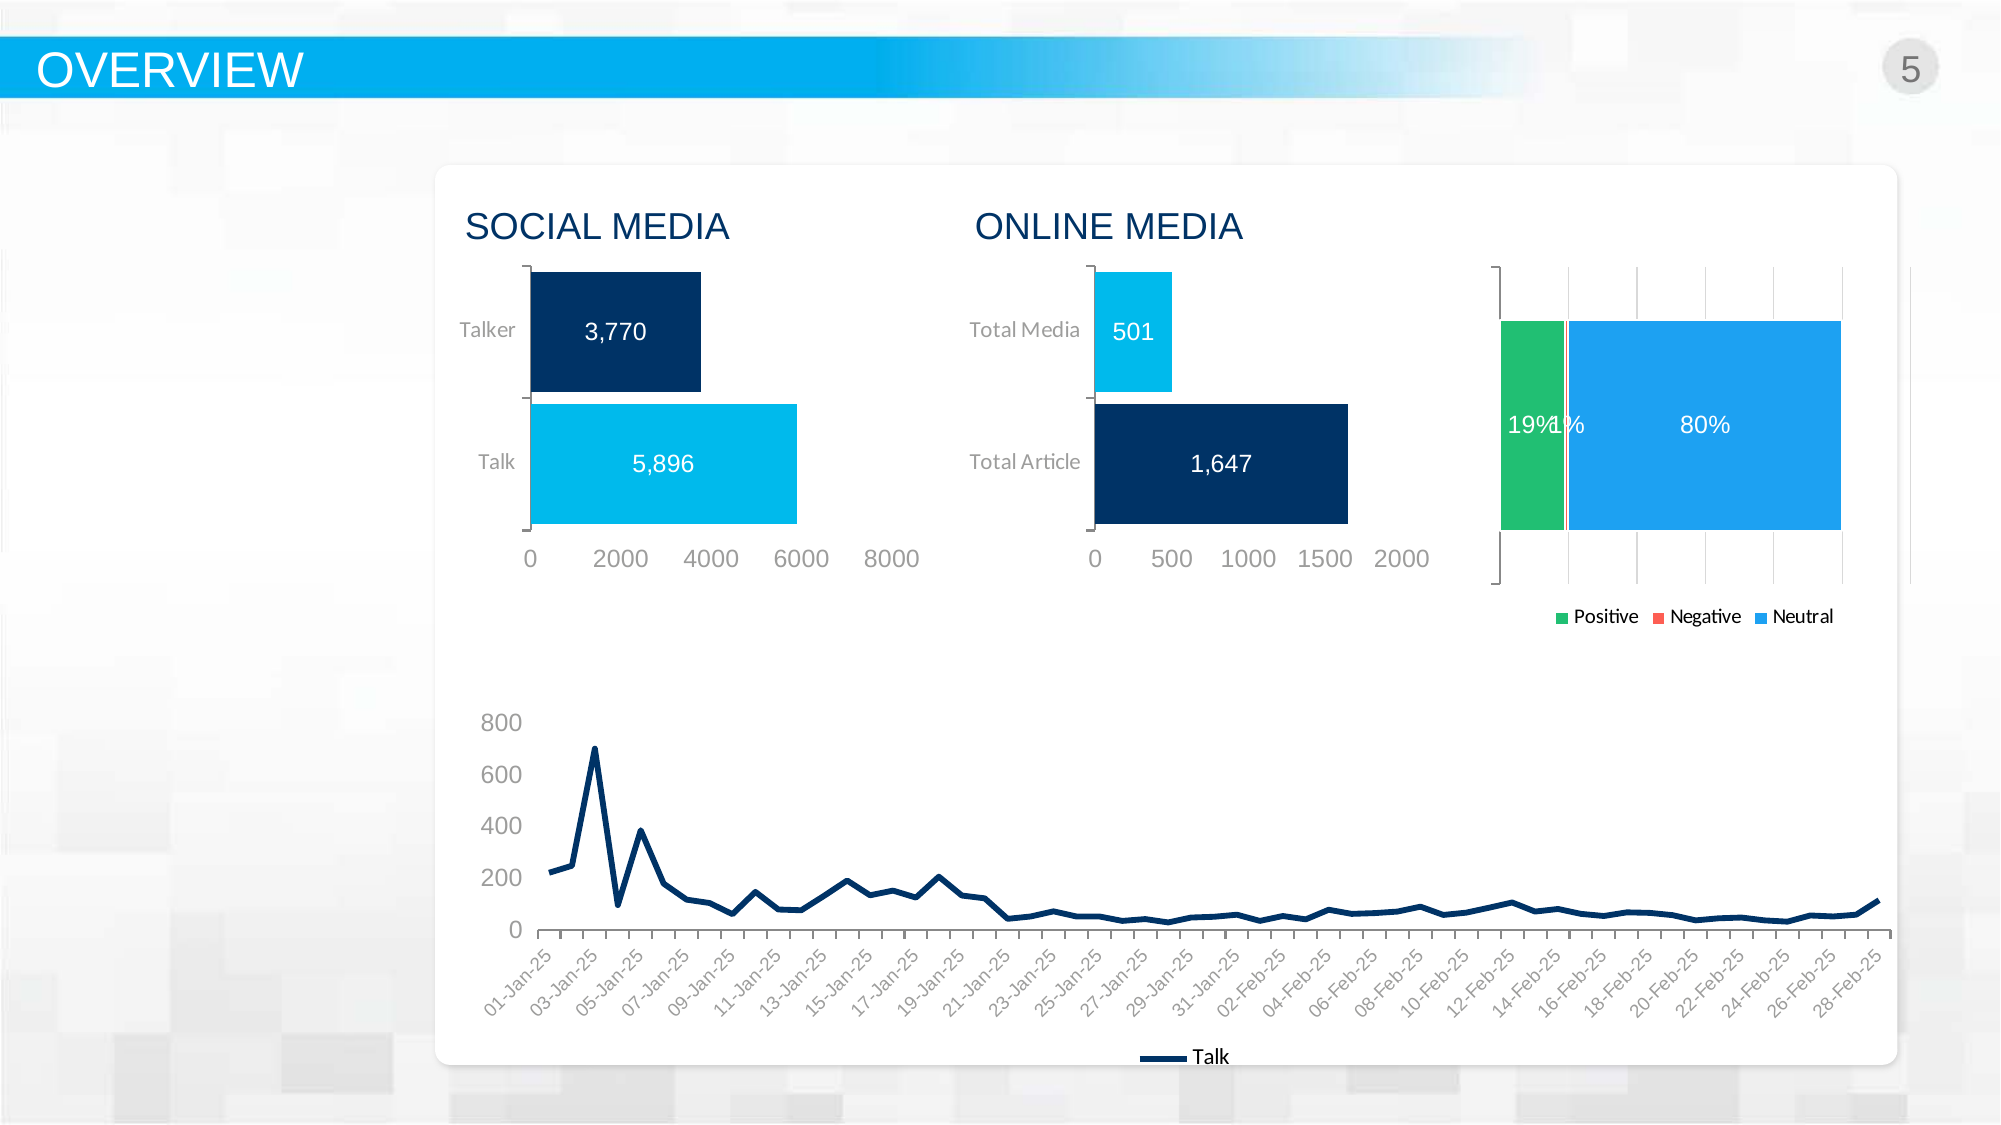

OVERVIEW
5

SOCIAL MEDIA
ONLINE MEDIA

### Chart

| Category | Sentiment |
|---|---|
| Talk | 5896.0 |
| Talker | 3770.0 |

### Chart

| Category | Sentiment |
|---|---|
| Total Article | 1647.0 |
| Total Media | 501.0 |

### Chart

| Category | Positive | Negative | Neutral |
|---|---|---|---|
|   | 0.19080732700135686 | 0.008310719131614654 | 0.8008819538670285 |

### Chart

| Category | Talk |
|---|---|
| 01-Jan-25 | 221.0 |
| 02-Jan-25 | 248.0 |
| 03-Jan-25 | 700.0 |
| 04-Jan-25 | 96.0 |
| 05-Jan-25 | 385.0 |
| 06-Jan-25 | 179.0 |
| 07-Jan-25 | 117.0 |
| 08-Jan-25 | 104.0 |
| 09-Jan-25 | 61.0 |
| 10-Jan-25 | 147.0 |
| 11-Jan-25 | 79.0 |
| 12-Jan-25 | 76.0 |
| 13-Jan-25 | 132.0 |
| 14-Jan-25 | 191.0 |
| 15-Jan-25 | 134.0 |
| 16-Jan-25 | 152.0 |
| 17-Jan-25 | 125.0 |
| 18-Jan-25 | 206.0 |
| 19-Jan-25 | 133.0 |
| 20-Jan-25 | 122.0 |
| 21-Jan-25 | 43.0 |
| 22-Jan-25 | 52.0 |
| 23-Jan-25 | 72.0 |
| 24-Jan-25 | 52.0 |
| 25-Jan-25 | 52.0 |
| 26-Jan-25 | 35.0 |
| 27-Jan-25 | 42.0 |
| 28-Jan-25 | 29.0 |
| 29-Jan-25 | 48.0 |
| 30-Jan-25 | 51.0 |
| 31-Jan-25 | 59.0 |
| 01-Feb-25 | 35.0 |
| 02-Feb-25 | 54.0 |
| 03-Feb-25 | 41.0 |
| 04-Feb-25 | 78.0 |
| 05-Feb-25 | 62.0 |
| 06-Feb-25 | 65.0 |
| 07-Feb-25 | 71.0 |
| 08-Feb-25 | 90.0 |
| 09-Feb-25 | 58.0 |
| 10-Feb-25 | 67.0 |
| 11-Feb-25 | 86.0 |
| 12-Feb-25 | 106.0 |
| 13-Feb-25 | 71.0 |
| 14-Feb-25 | 81.0 |
| 15-Feb-25 | 62.0 |
| 16-Feb-25 | 54.0 |
| 17-Feb-25 | 68.0 |
| 18-Feb-25 | 66.0 |
| 19-Feb-25 | 57.0 |
| 20-Feb-25 | 37.0 |
| 21-Feb-25 | 45.0 |
| 22-Feb-25 | 48.0 |
| 23-Feb-25 | 37.0 |
| 24-Feb-25 | 32.0 |
| 25-Feb-25 | 56.0 |
| 26-Feb-25 | 52.0 |
| 27-Feb-25 | 59.0 |
| 28-Feb-25 | 115.0 |